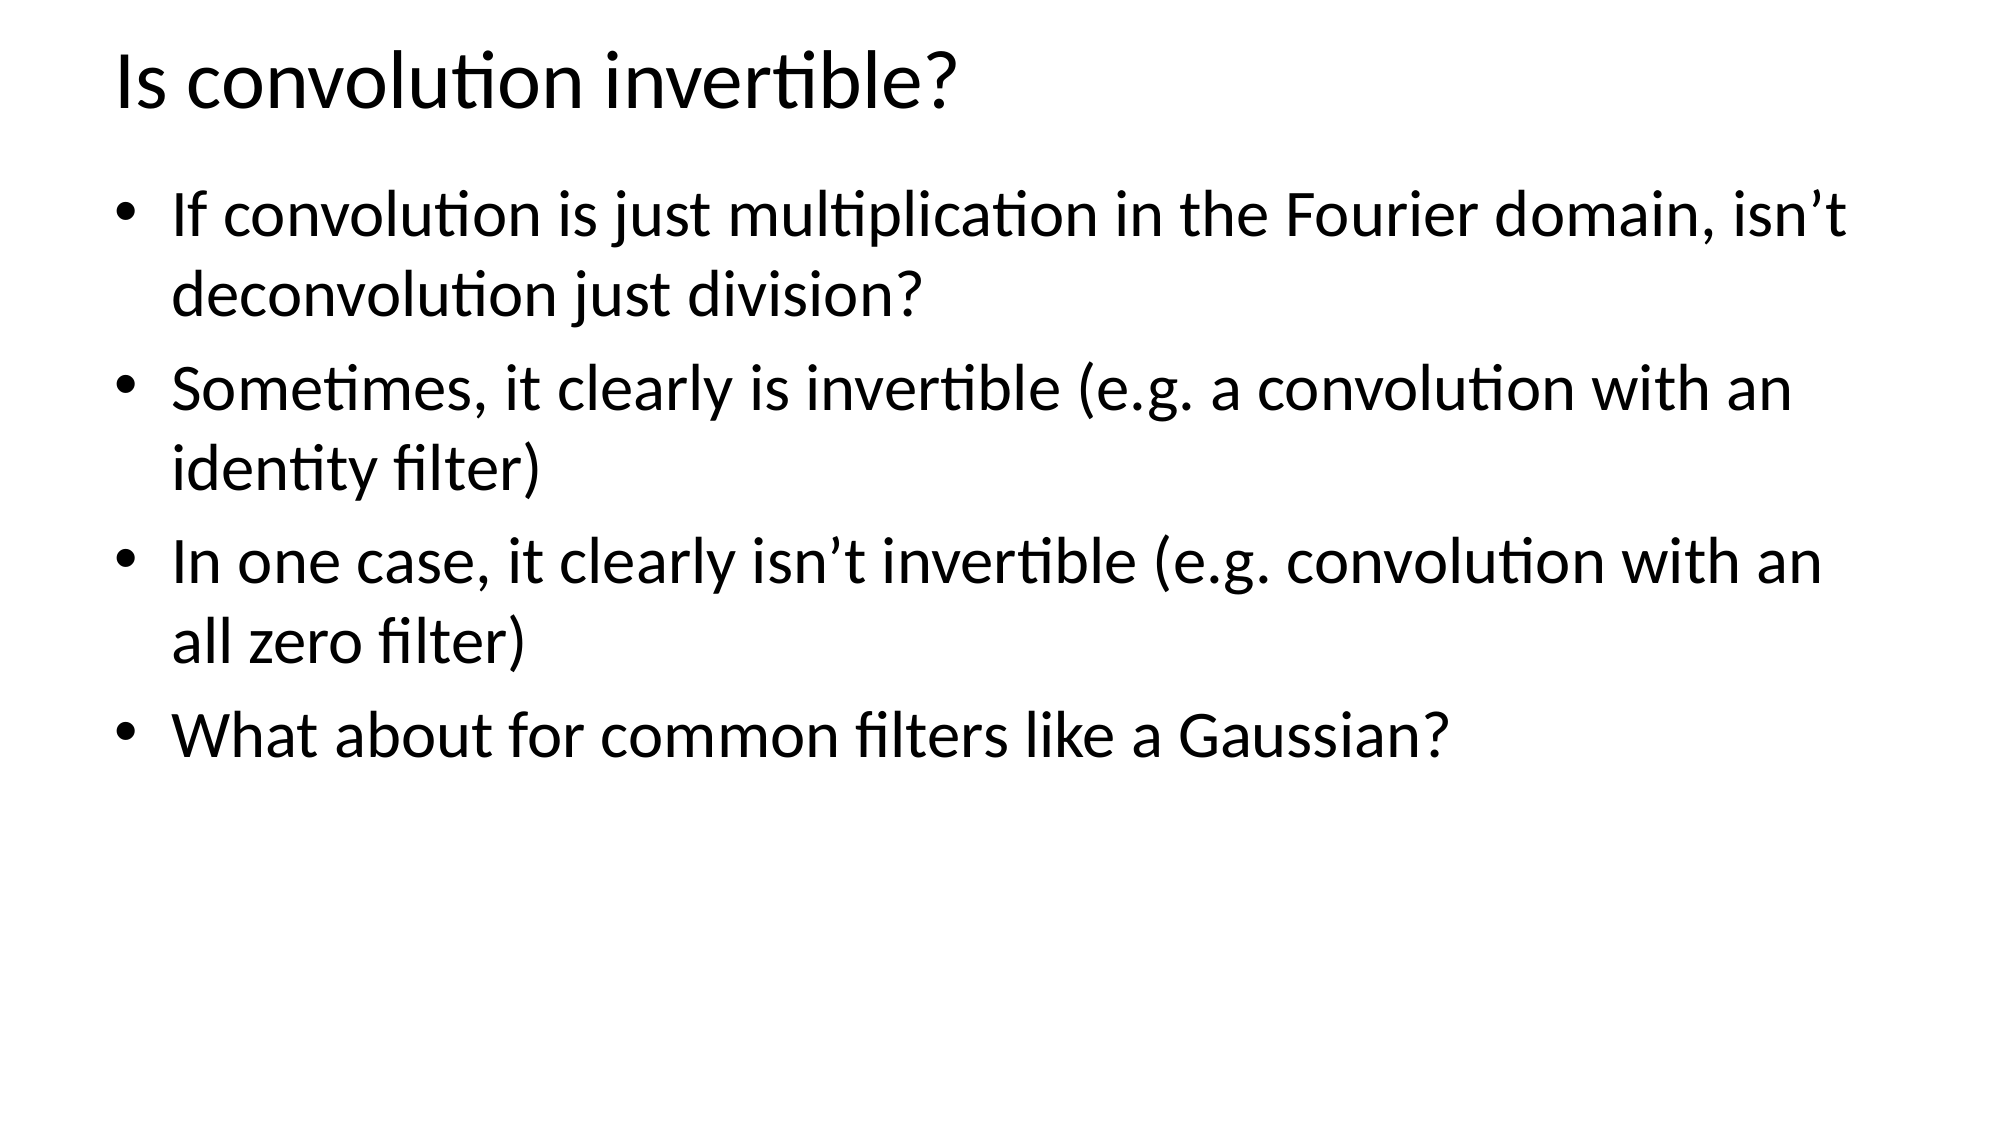

# Is convolution invertible?
If convolution is just multiplication in the Fourier domain, isn’t deconvolution just division?
Sometimes, it clearly is invertible (e.g. a convolution with an identity filter)
In one case, it clearly isn’t invertible (e.g. convolution with an all zero filter)
What about for common filters like a Gaussian?